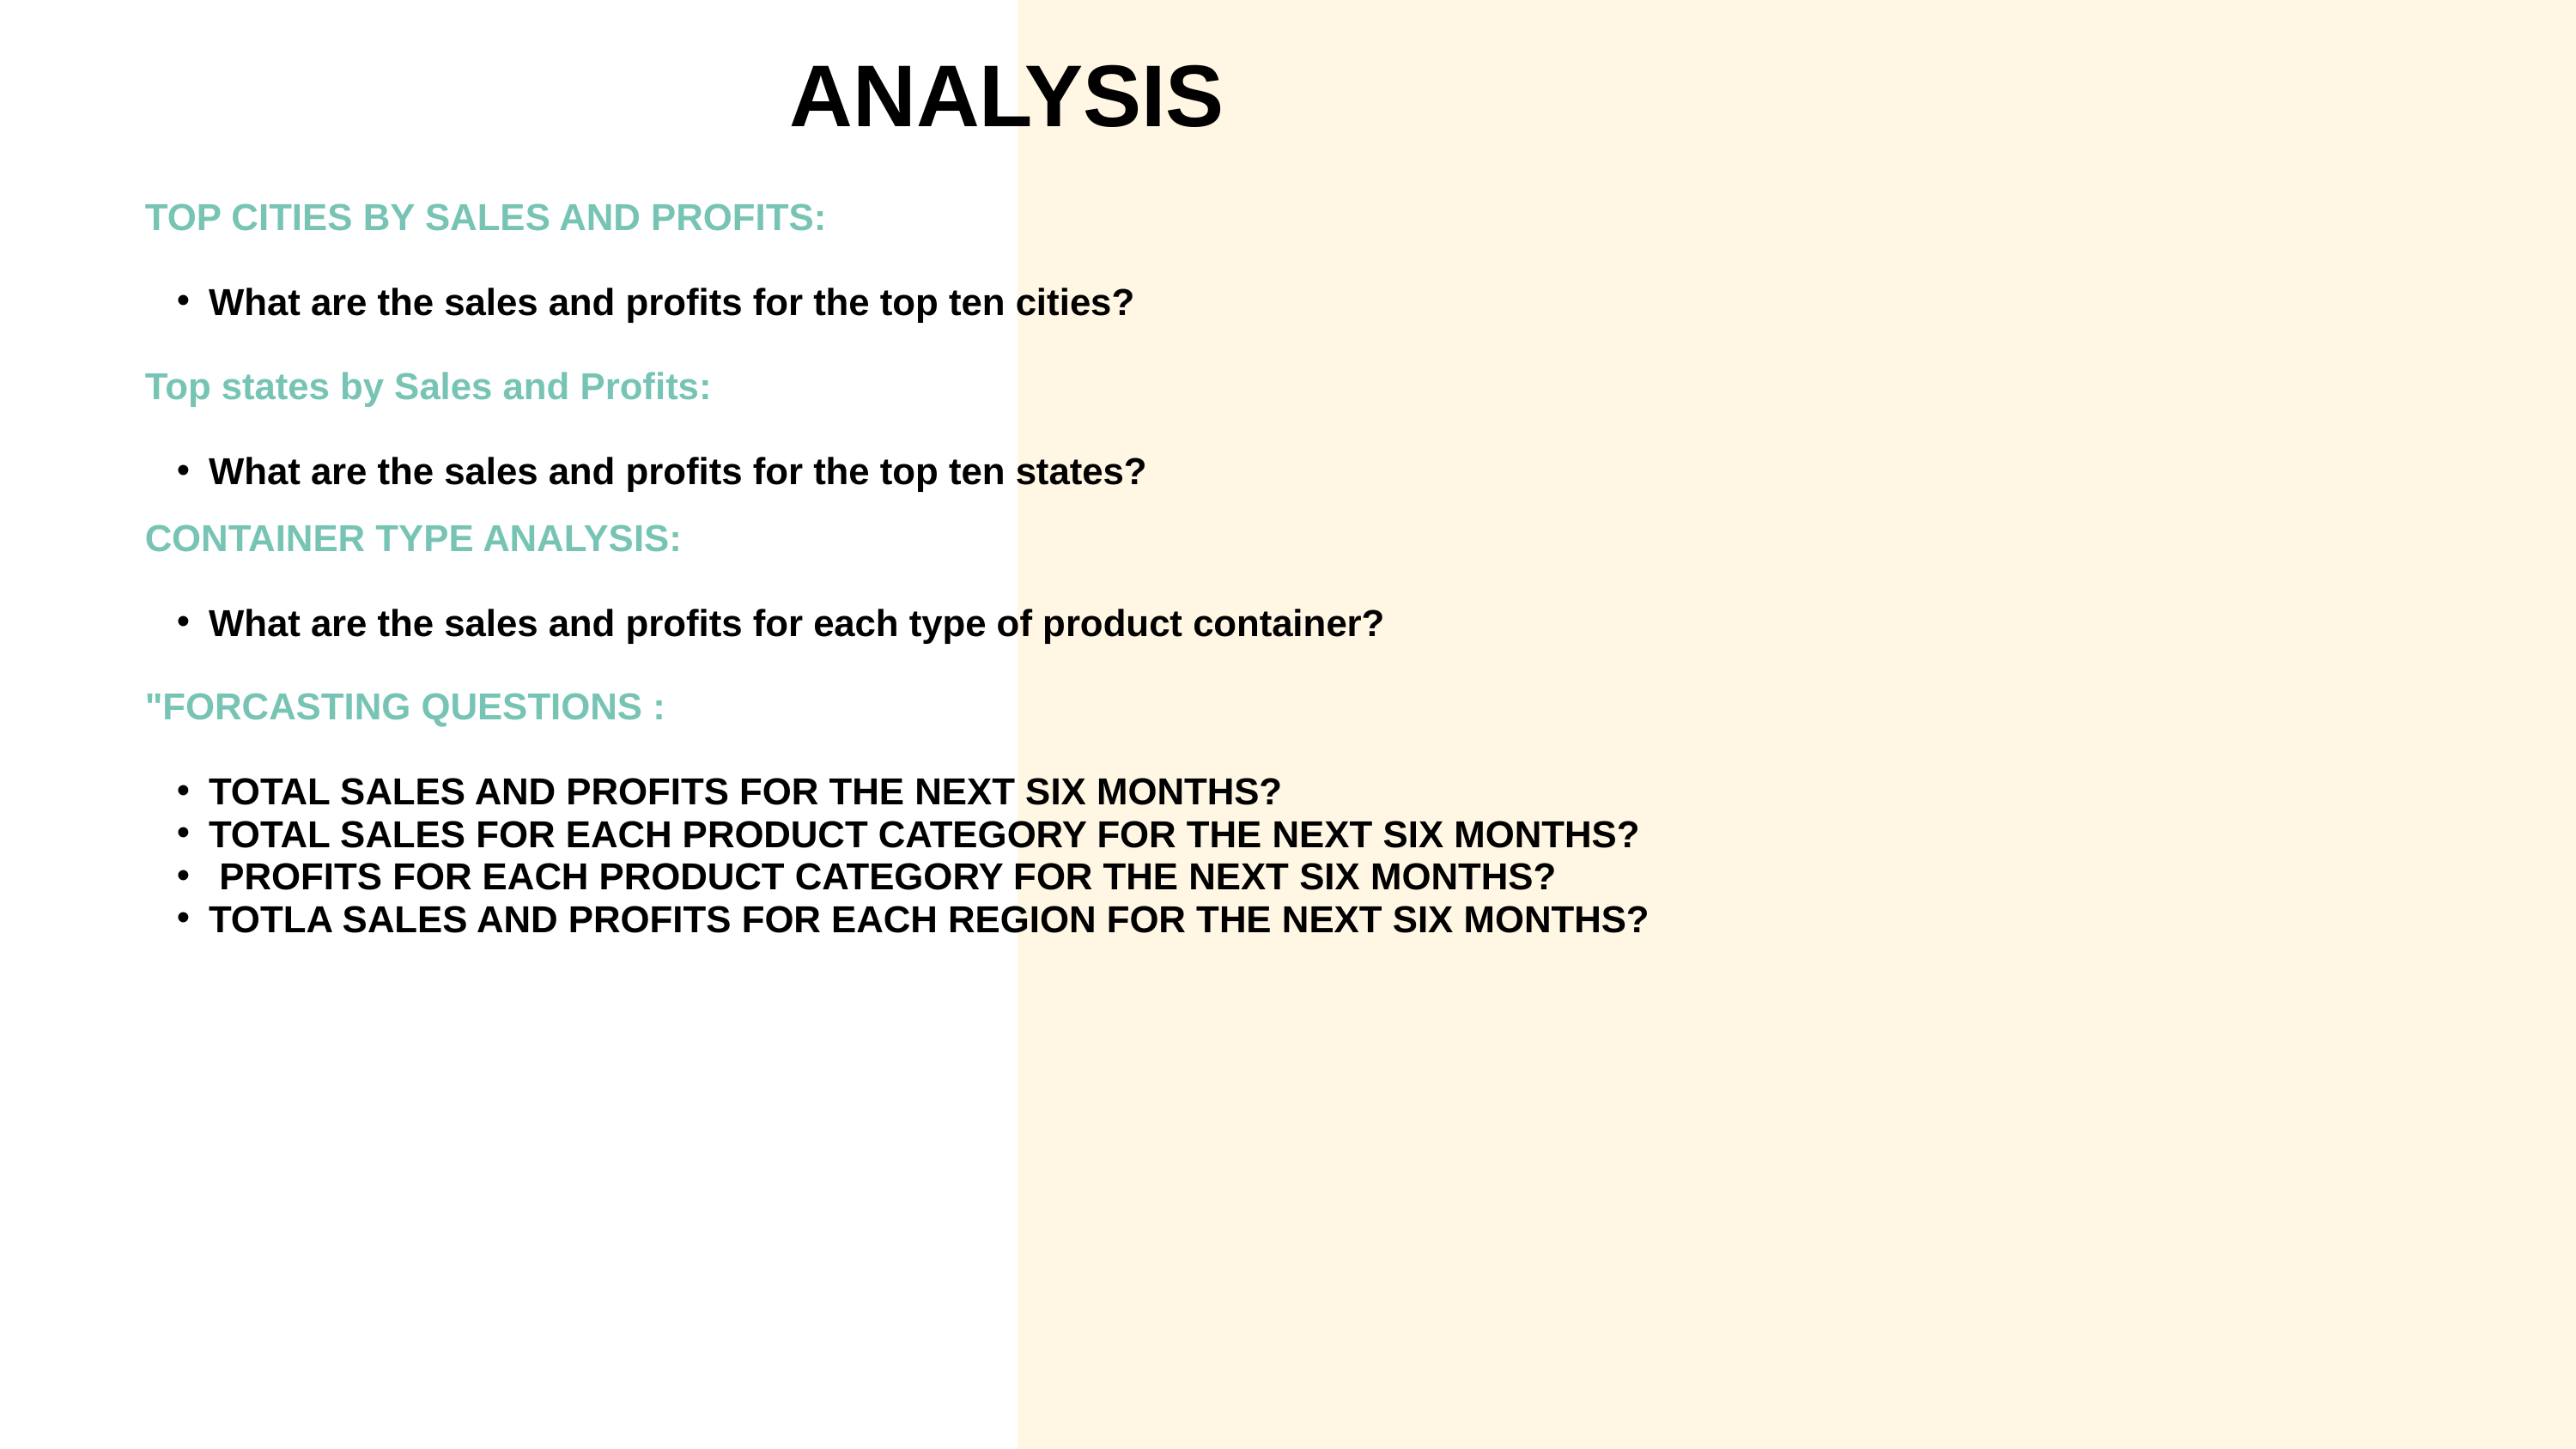

ANALYSIS
TOP CITIES BY SALES AND PROFITS:

What are the sales and profits for the top ten cities?

Top states by Sales and Profits:

What are the sales and profits for the top ten states?

CONTAINER TYPE ANALYSIS:

What are the sales and profits for each type of product container?

"FORCASTING QUESTIONS :

TOTAL SALES AND PROFITS FOR THE NEXT SIX MONTHS?
TOTAL SALES FOR EACH PRODUCT CATEGORY FOR THE NEXT SIX MONTHS?
 PROFITS FOR EACH PRODUCT CATEGORY FOR THE NEXT SIX MONTHS?
TOTLA SALES AND PROFITS FOR EACH REGION FOR THE NEXT SIX MONTHS?